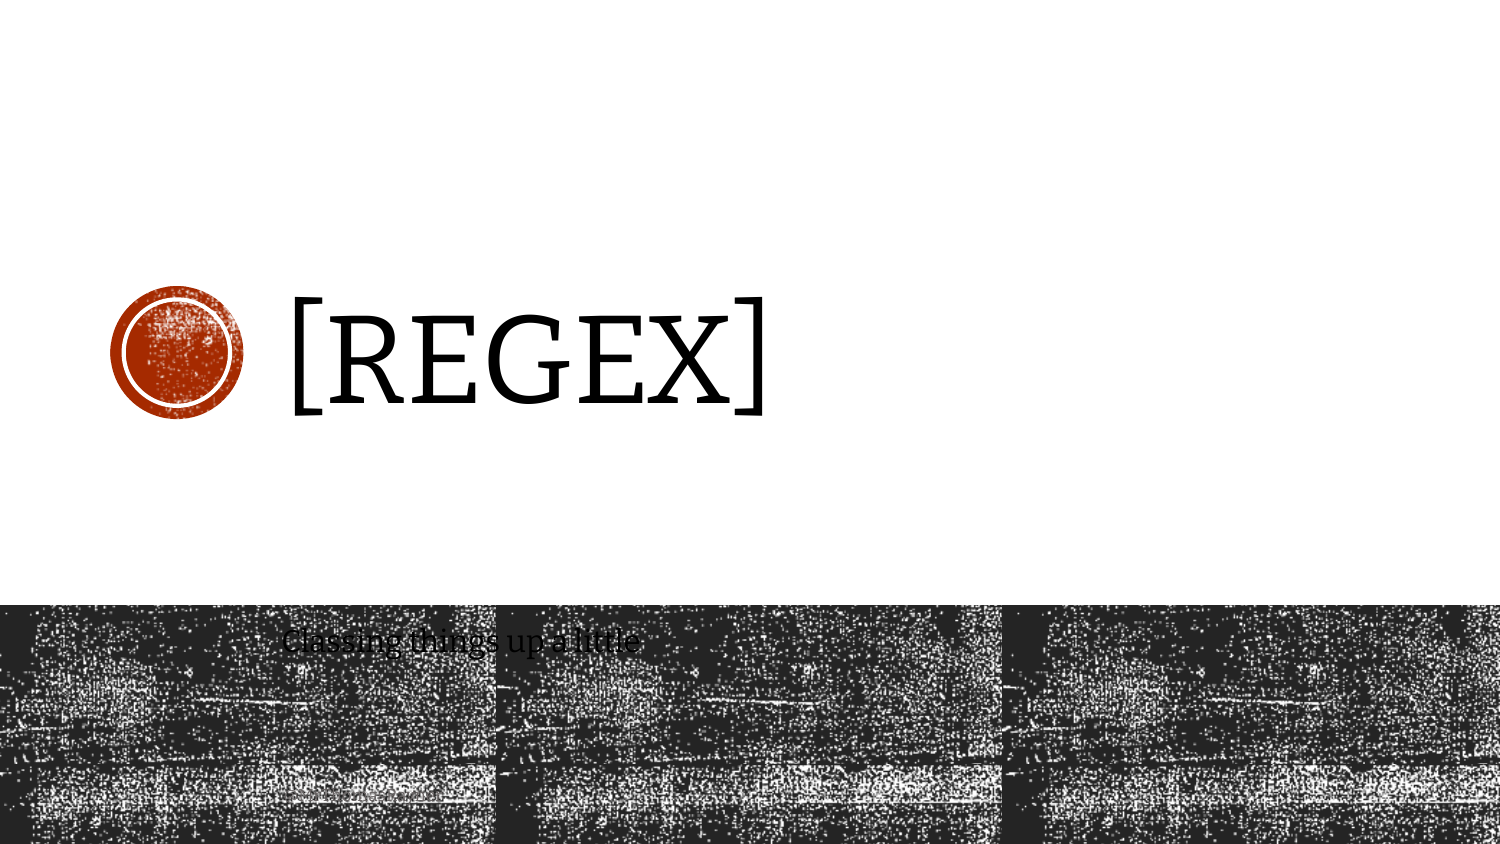

# [Regex]
Classing things up a little
@MrThomasRayner